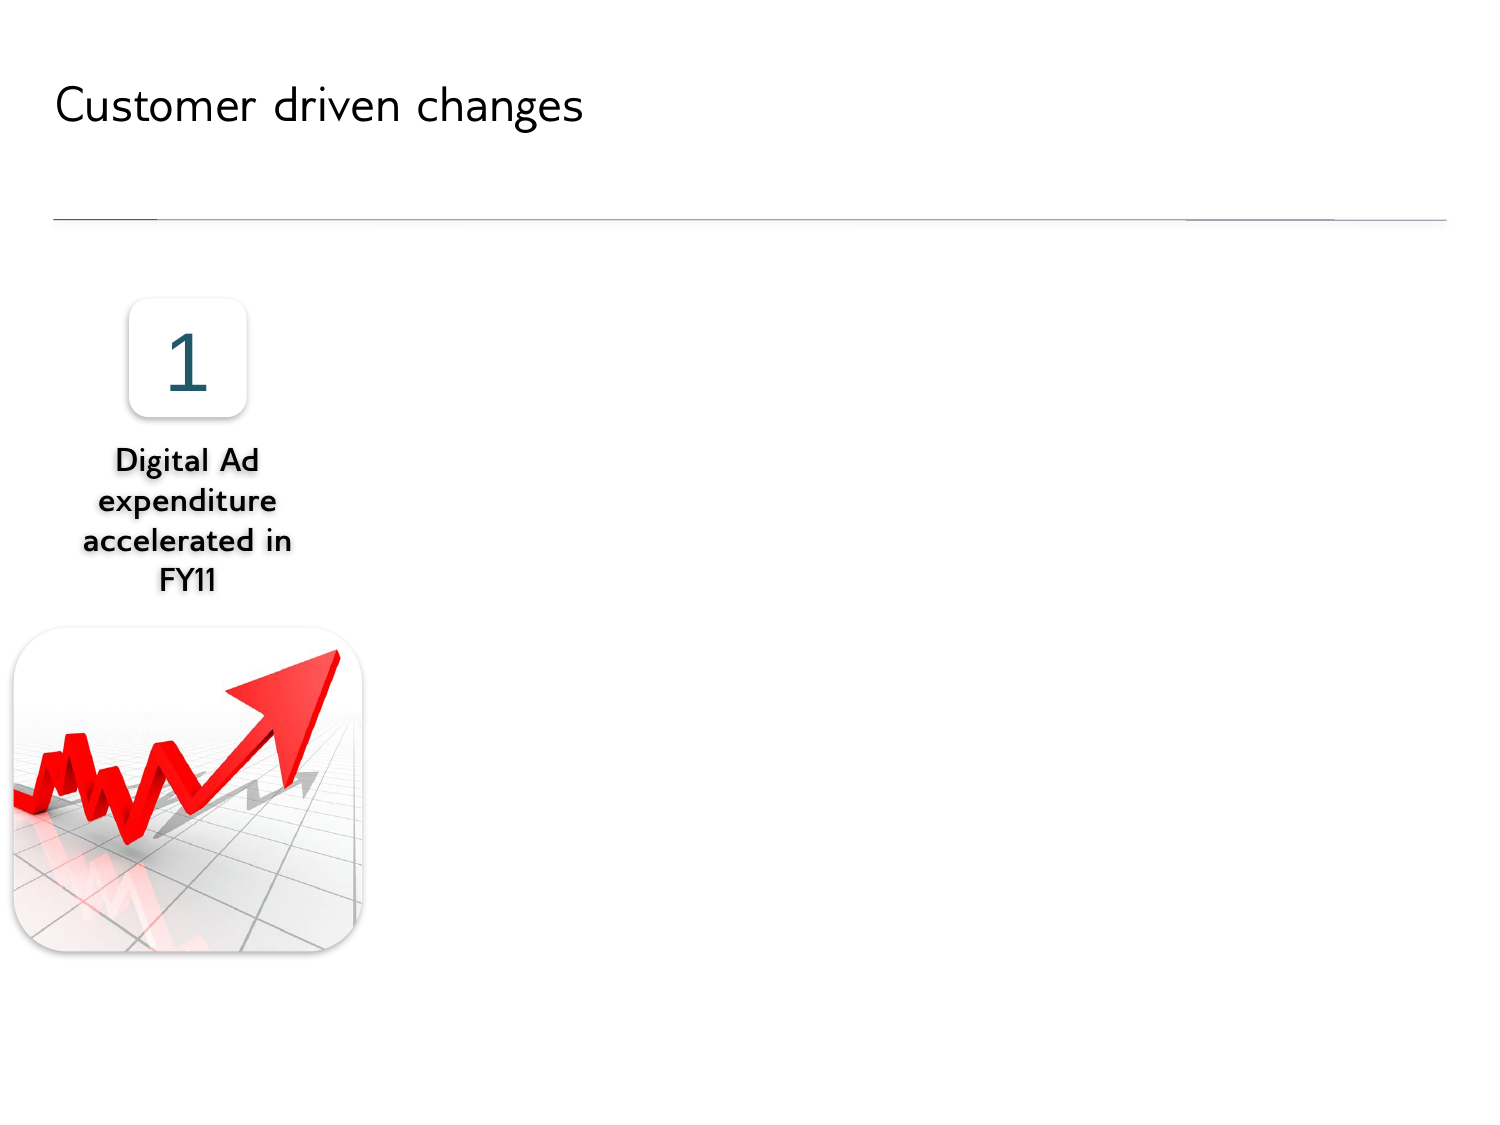

Customer driven changes

1
Digital Ad expenditure accelerated in FY11